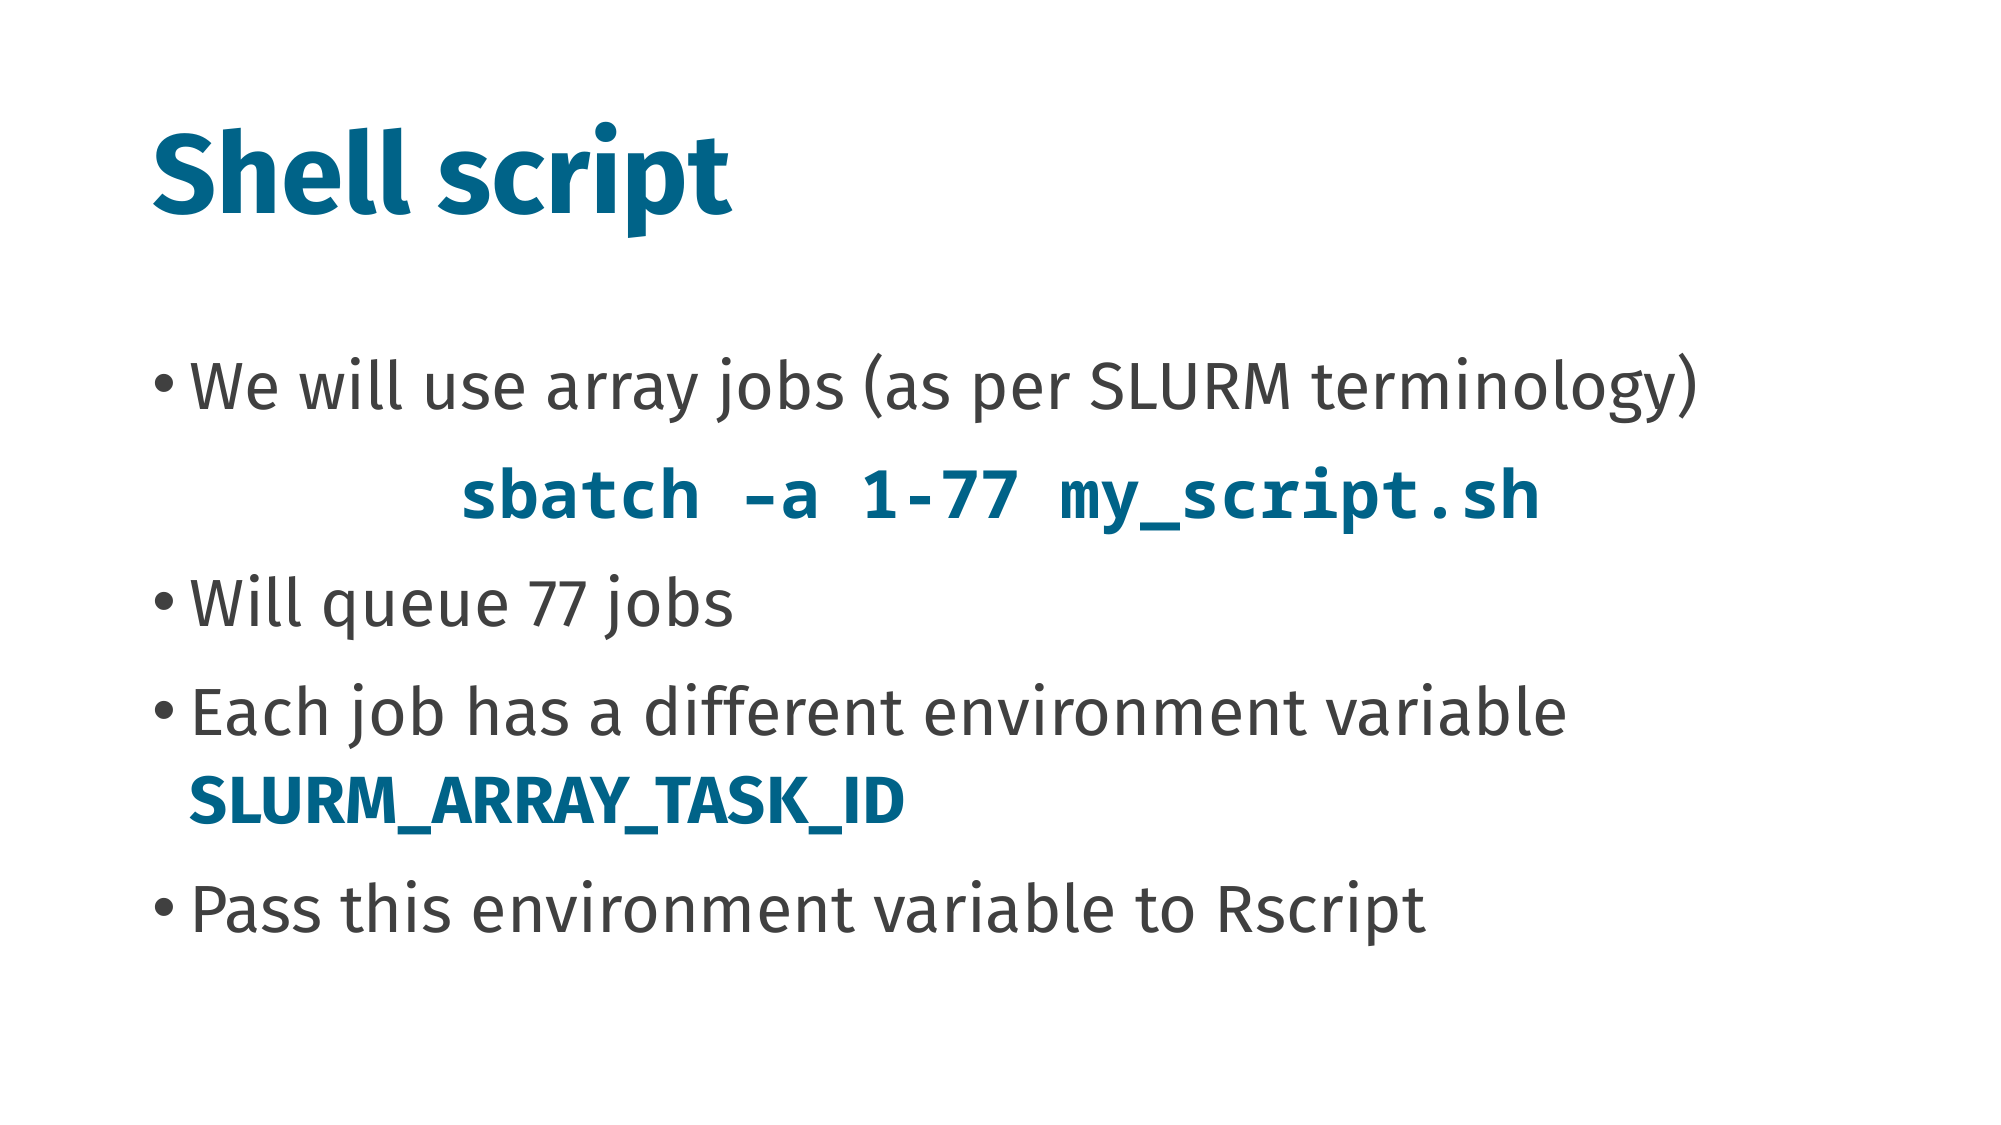

# Shell script
We will use array jobs (as per SLURM terminology)
sbatch –a 1-77 my_script.sh
Will queue 77 jobs
Each job has a different environment variable SLURM_ARRAY_TASK_ID
Pass this environment variable to Rscript